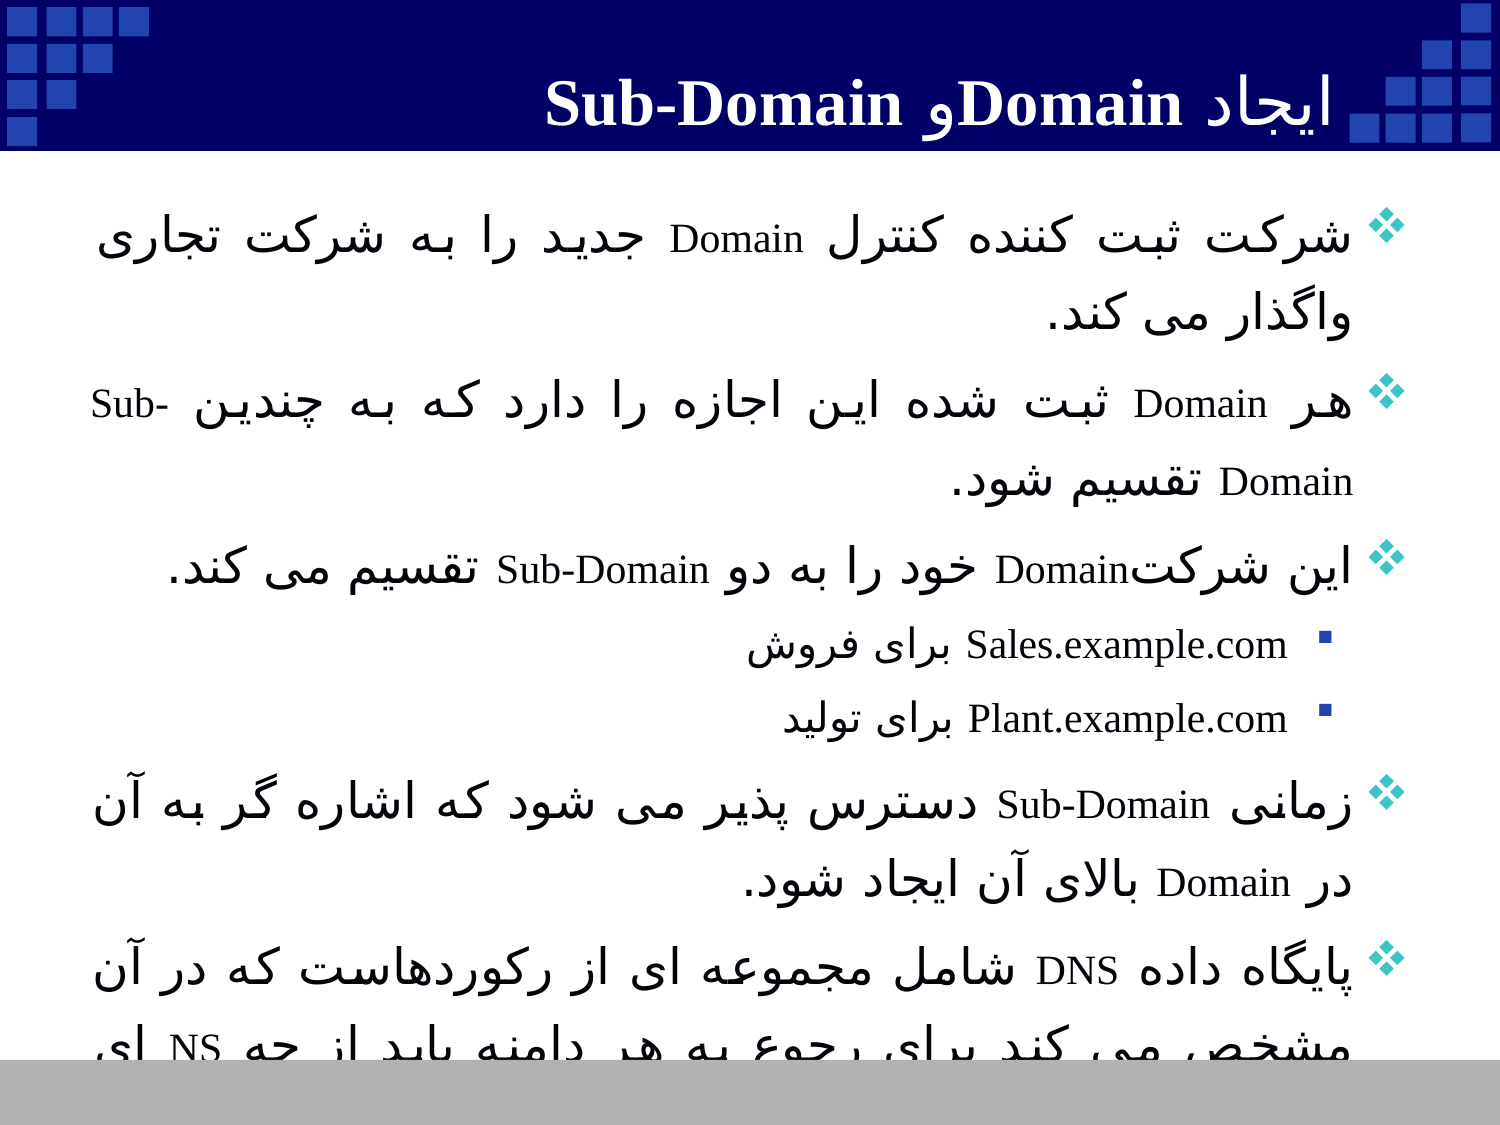

# ایجاد Domainو Sub-Domain
شرکت ثبت کننده کنترل Domain جدید را به شرکت تجاری واگذار می کند.
هر Domain ثبت شده این اجازه را دارد که به چندین Sub-Domain تقسیم شود.
این شرکتDomain خود را به دو Sub-Domain تقسیم می کند.
Sales.example.com برای فروش
Plant.example.com برای تولید
زمانی Sub-Domain دسترس پذیر می شود که اشاره گر به آن در Domain بالای آن ایجاد شود.
پایگاه داده DNS شامل مجموعه ای از رکوردهاست که در آن مشخص می کند برای رجوع به هر دامنه باید از چه NS ای استفاده شود.

19
Company  Logo